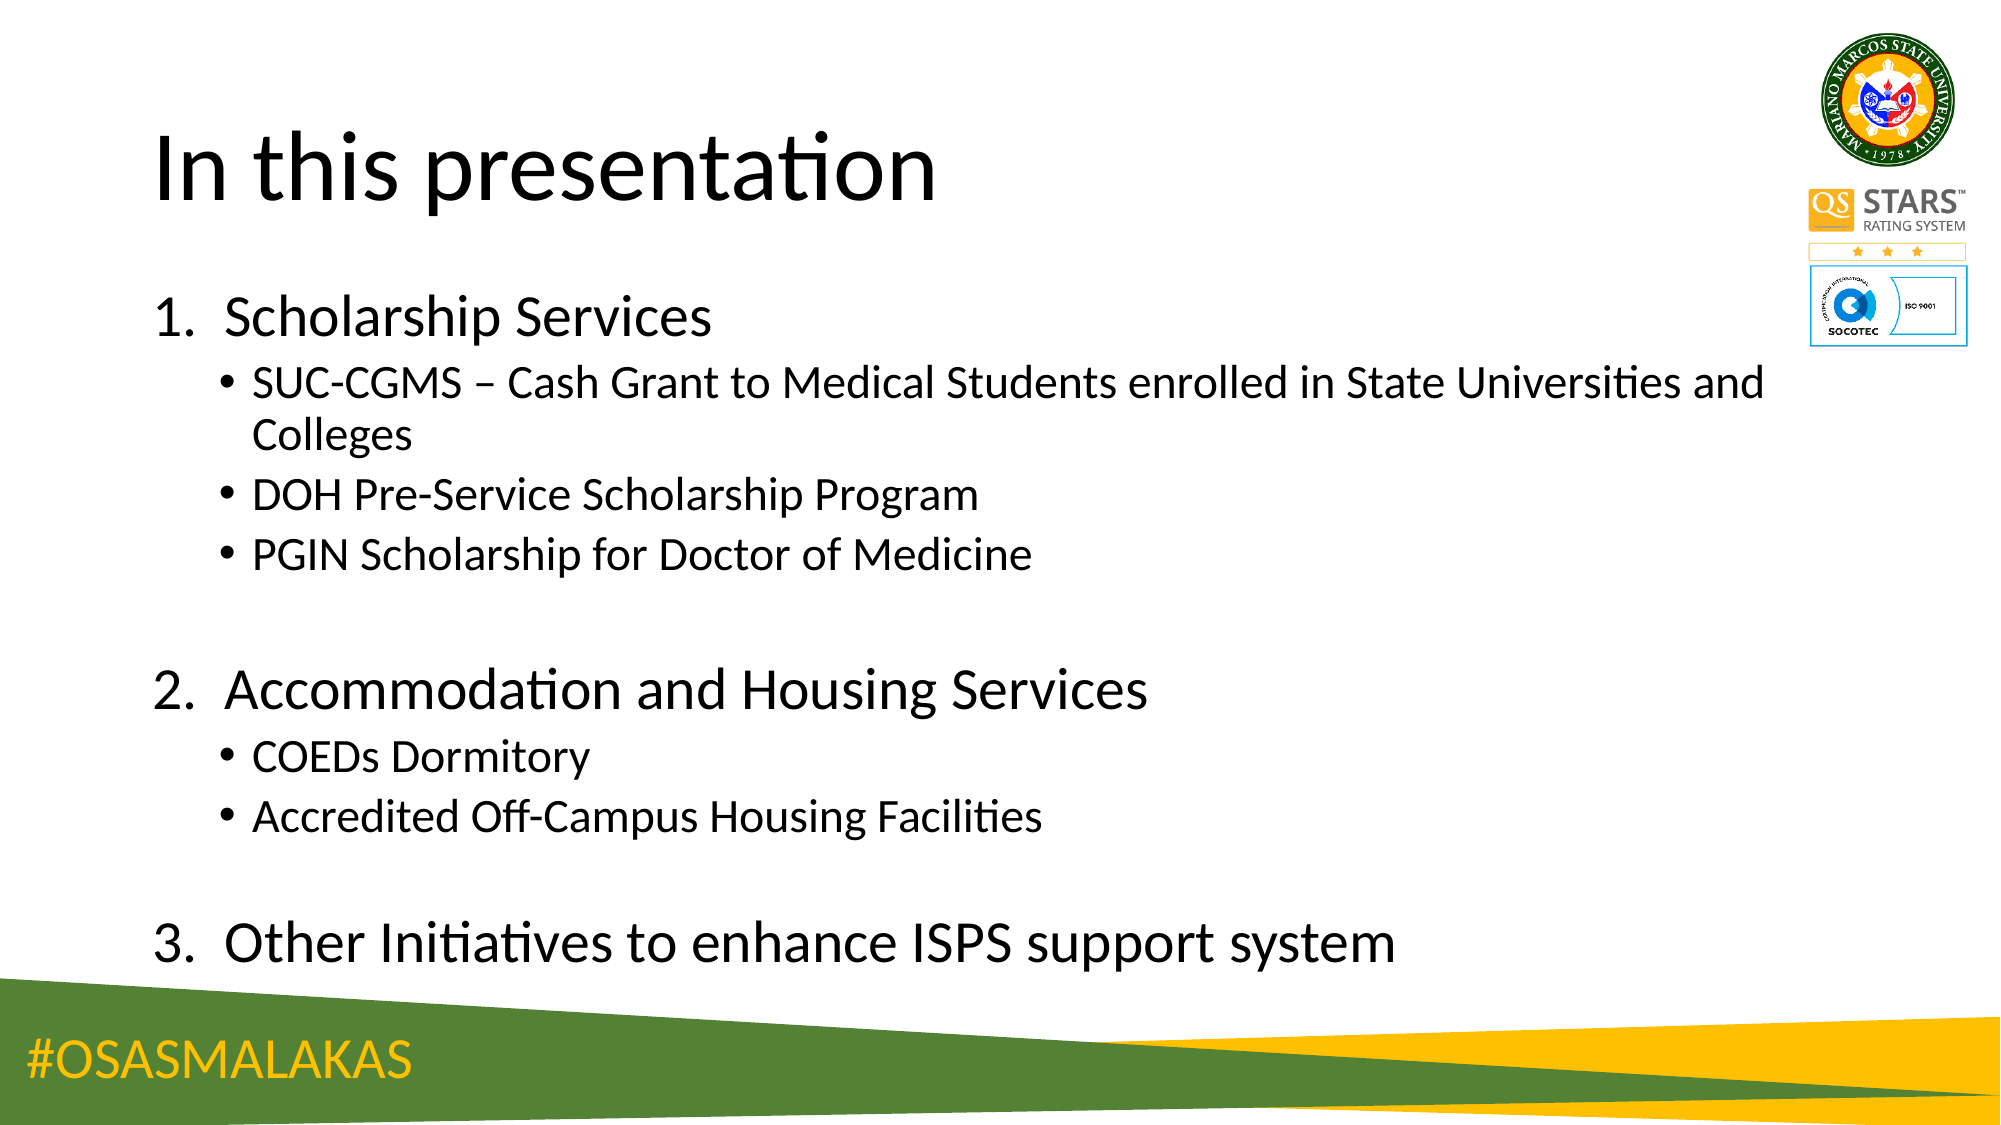

# In this presentation
1.  Scholarship Services
SUC-CGMS – Cash Grant to Medical Students enrolled in State Universities and Colleges
DOH Pre-Service Scholarship Program
PGIN Scholarship for Doctor of Medicine

2.  Accommodation and Housing Services
COEDs Dormitory
Accredited Off-Campus Housing Facilities

3.  Other Initiatives to enhance ISPS support system